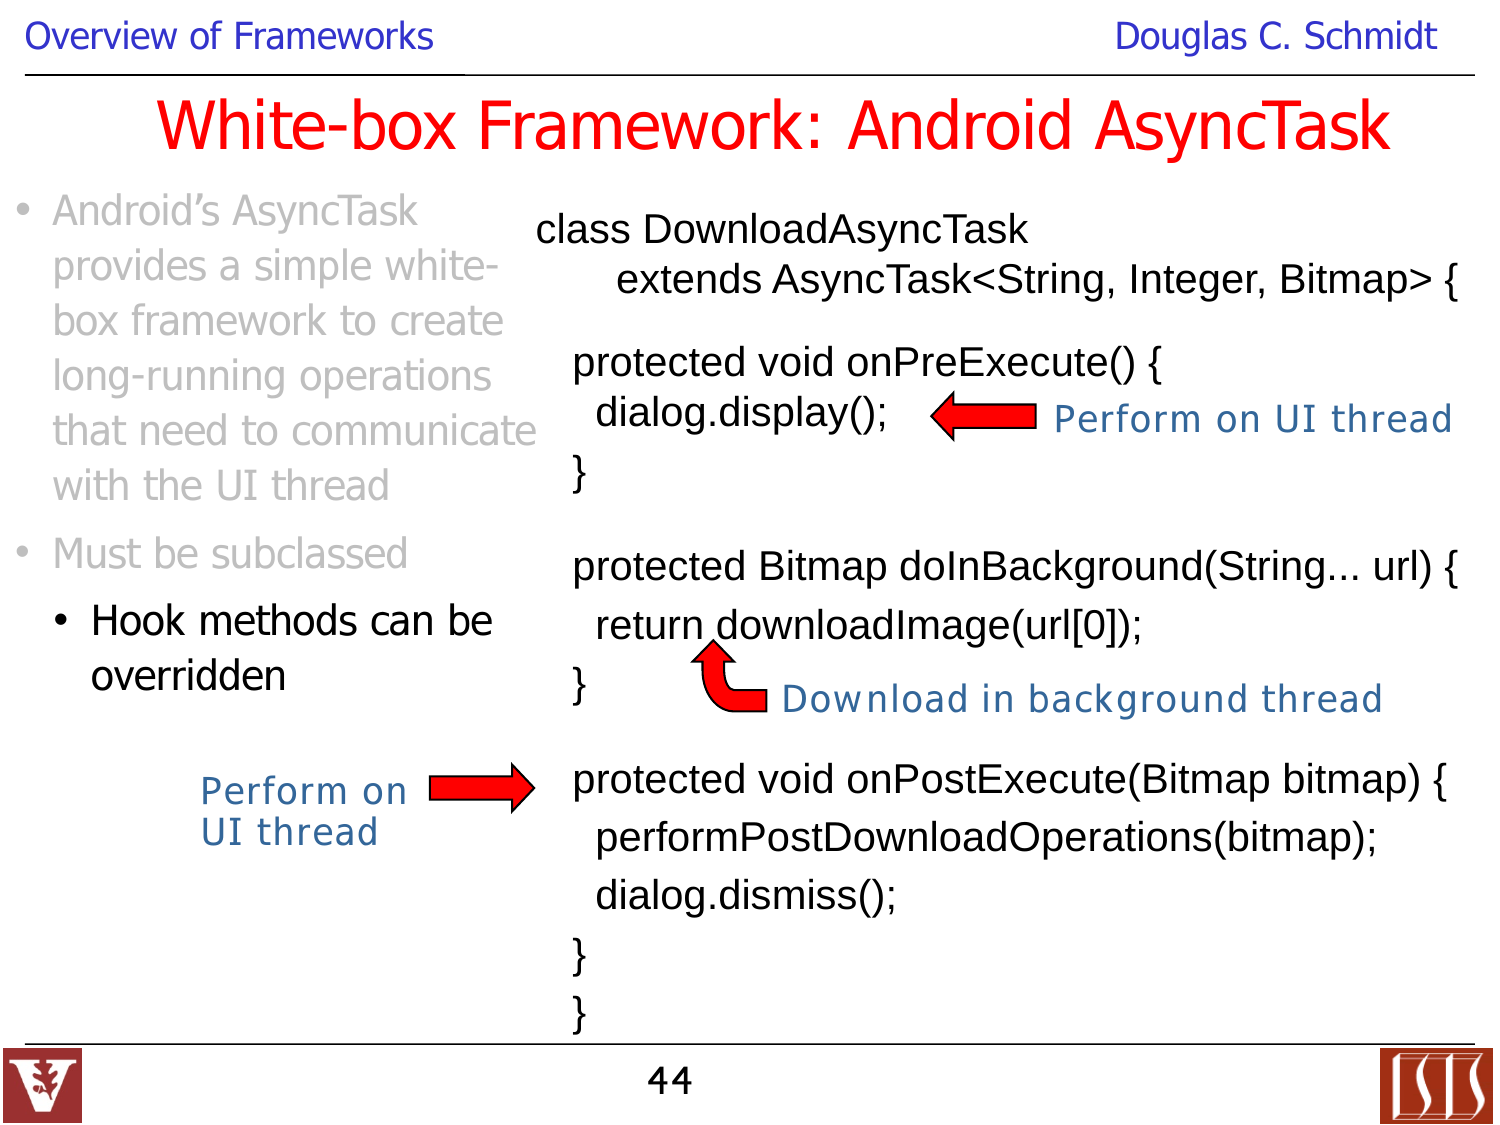

White-box Framework: Android AsyncTask
Android’s AsyncTask provides a simple white-box framework to create long-running operations that need to communicate with the UI thread
Must be subclassed
Hook methods can be overridden
class DownloadAsyncTask
       extends AsyncTask<String, Integer, Bitmap> {
protected void onPreExecute() {
  dialog.display();
}
protected Bitmap doInBackground(String... url) {
  return downloadImage(url[0]);
}
protected void onPostExecute(Bitmap bitmap) {
  performPostDownloadOperations(bitmap);
  dialog.dismiss();
}
}
Perform on UI thread

Download in background thread

Perform on UI thread